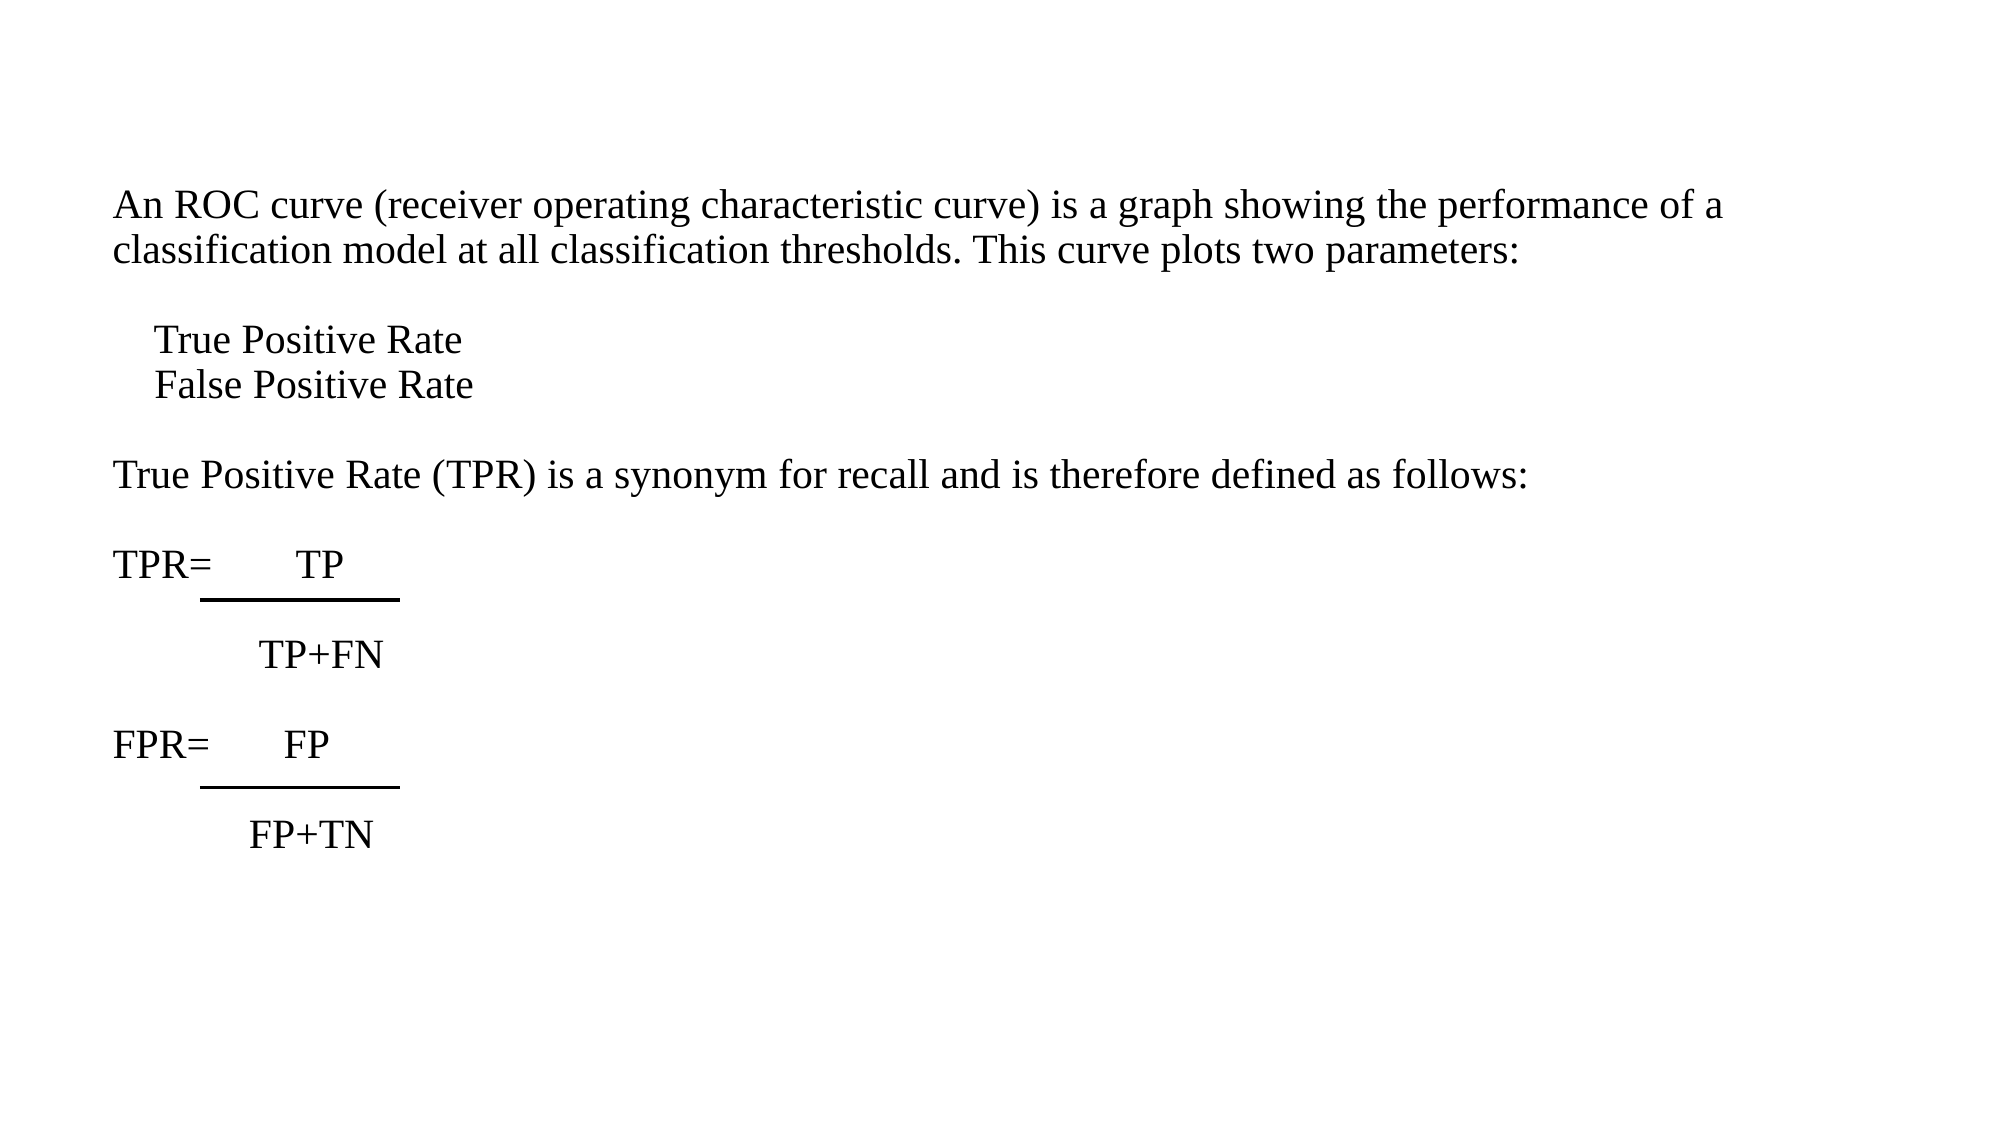

# An ROC curve (receiver operating characteristic curve) is a graph showing the performance of a classification model at all classification thresholds. This curve plots two parameters: True Positive Rate False Positive Rate True Positive Rate (TPR) is a synonym for recall and is therefore defined as follows: TPR=        TP TP+FN FPR=       FP FP+TN
13